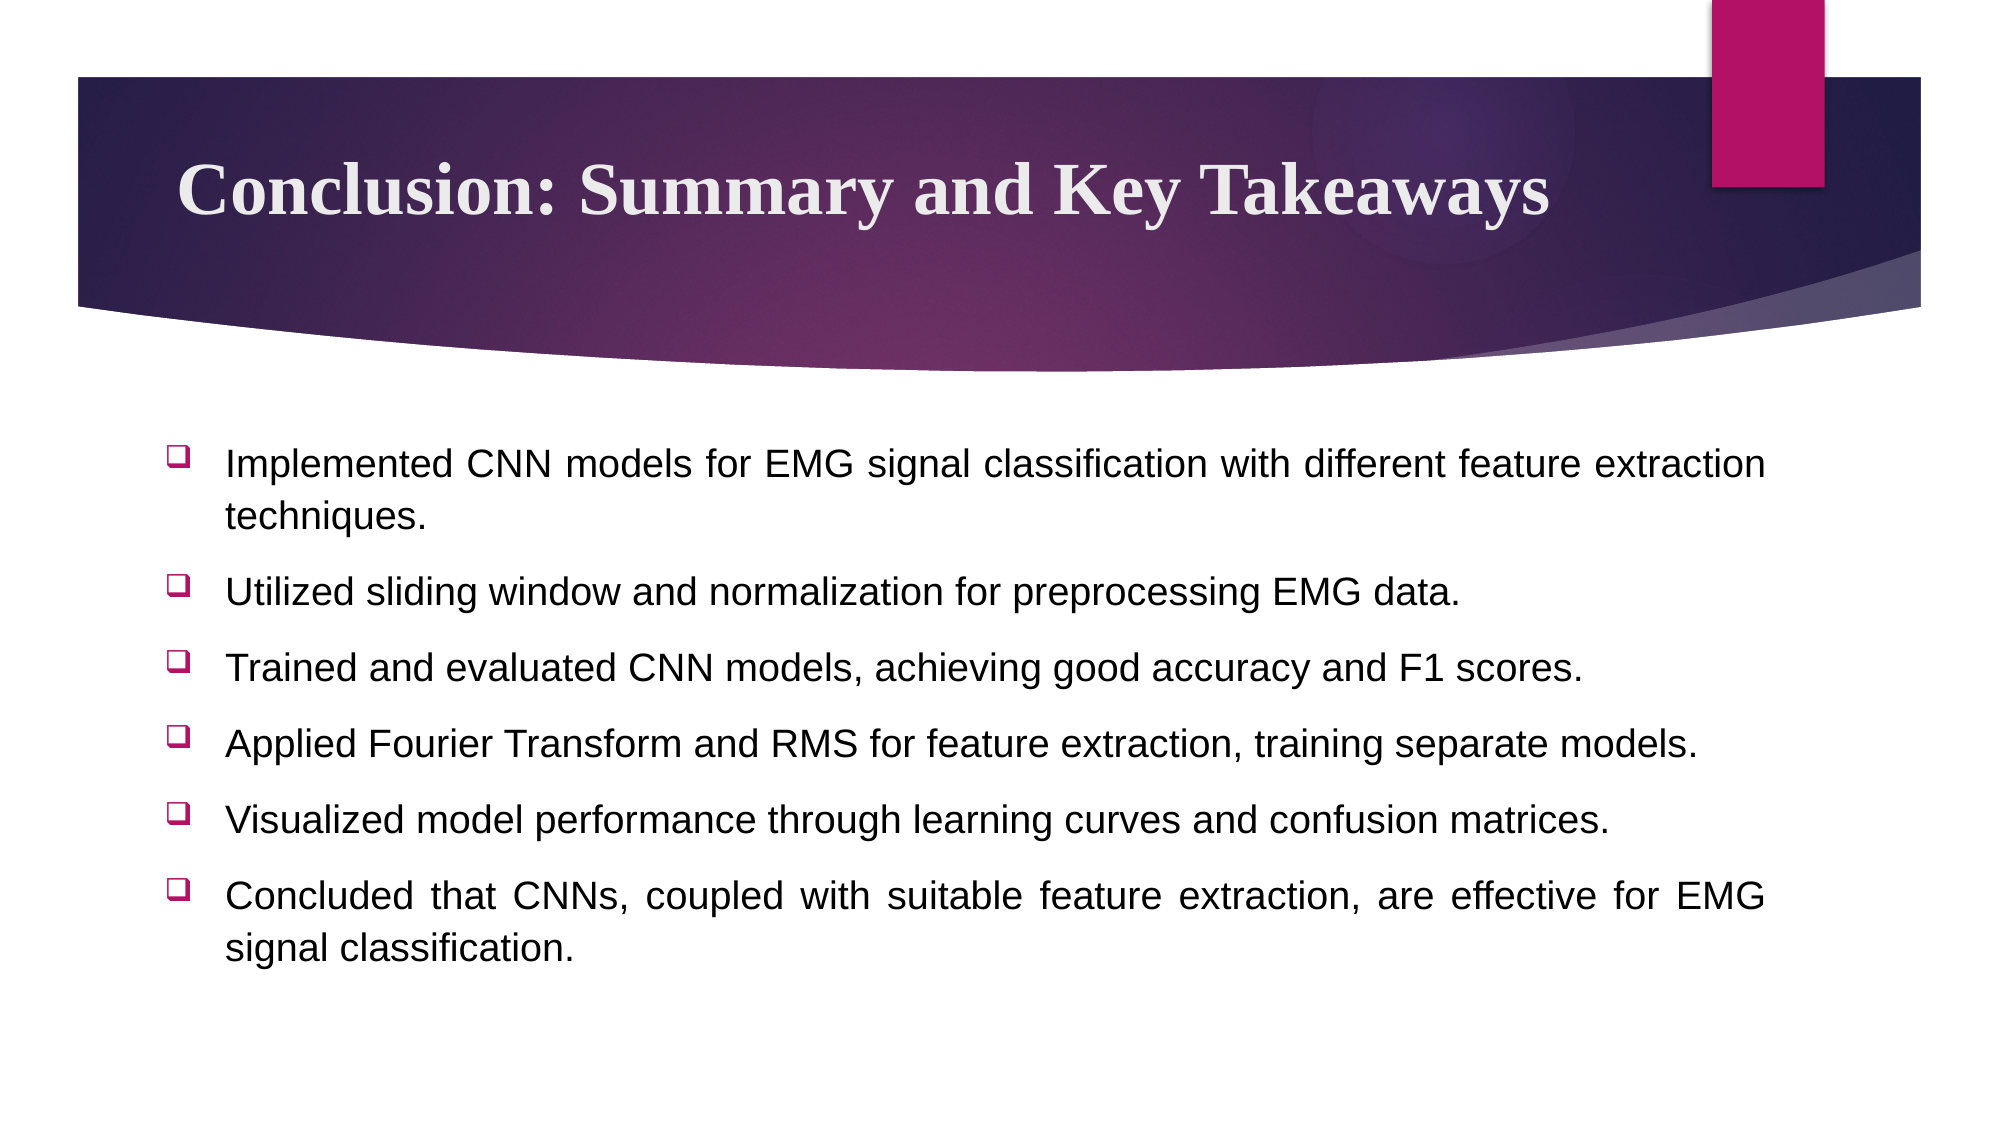

# Conclusion: Summary and Key Takeaways
Implemented CNN models for EMG signal classification with different feature extraction techniques.
Utilized sliding window and normalization for preprocessing EMG data.
Trained and evaluated CNN models, achieving good accuracy and F1 scores.
Applied Fourier Transform and RMS for feature extraction, training separate models.
Visualized model performance through learning curves and confusion matrices.
Concluded that CNNs, coupled with suitable feature extraction, are effective for EMG signal classification.